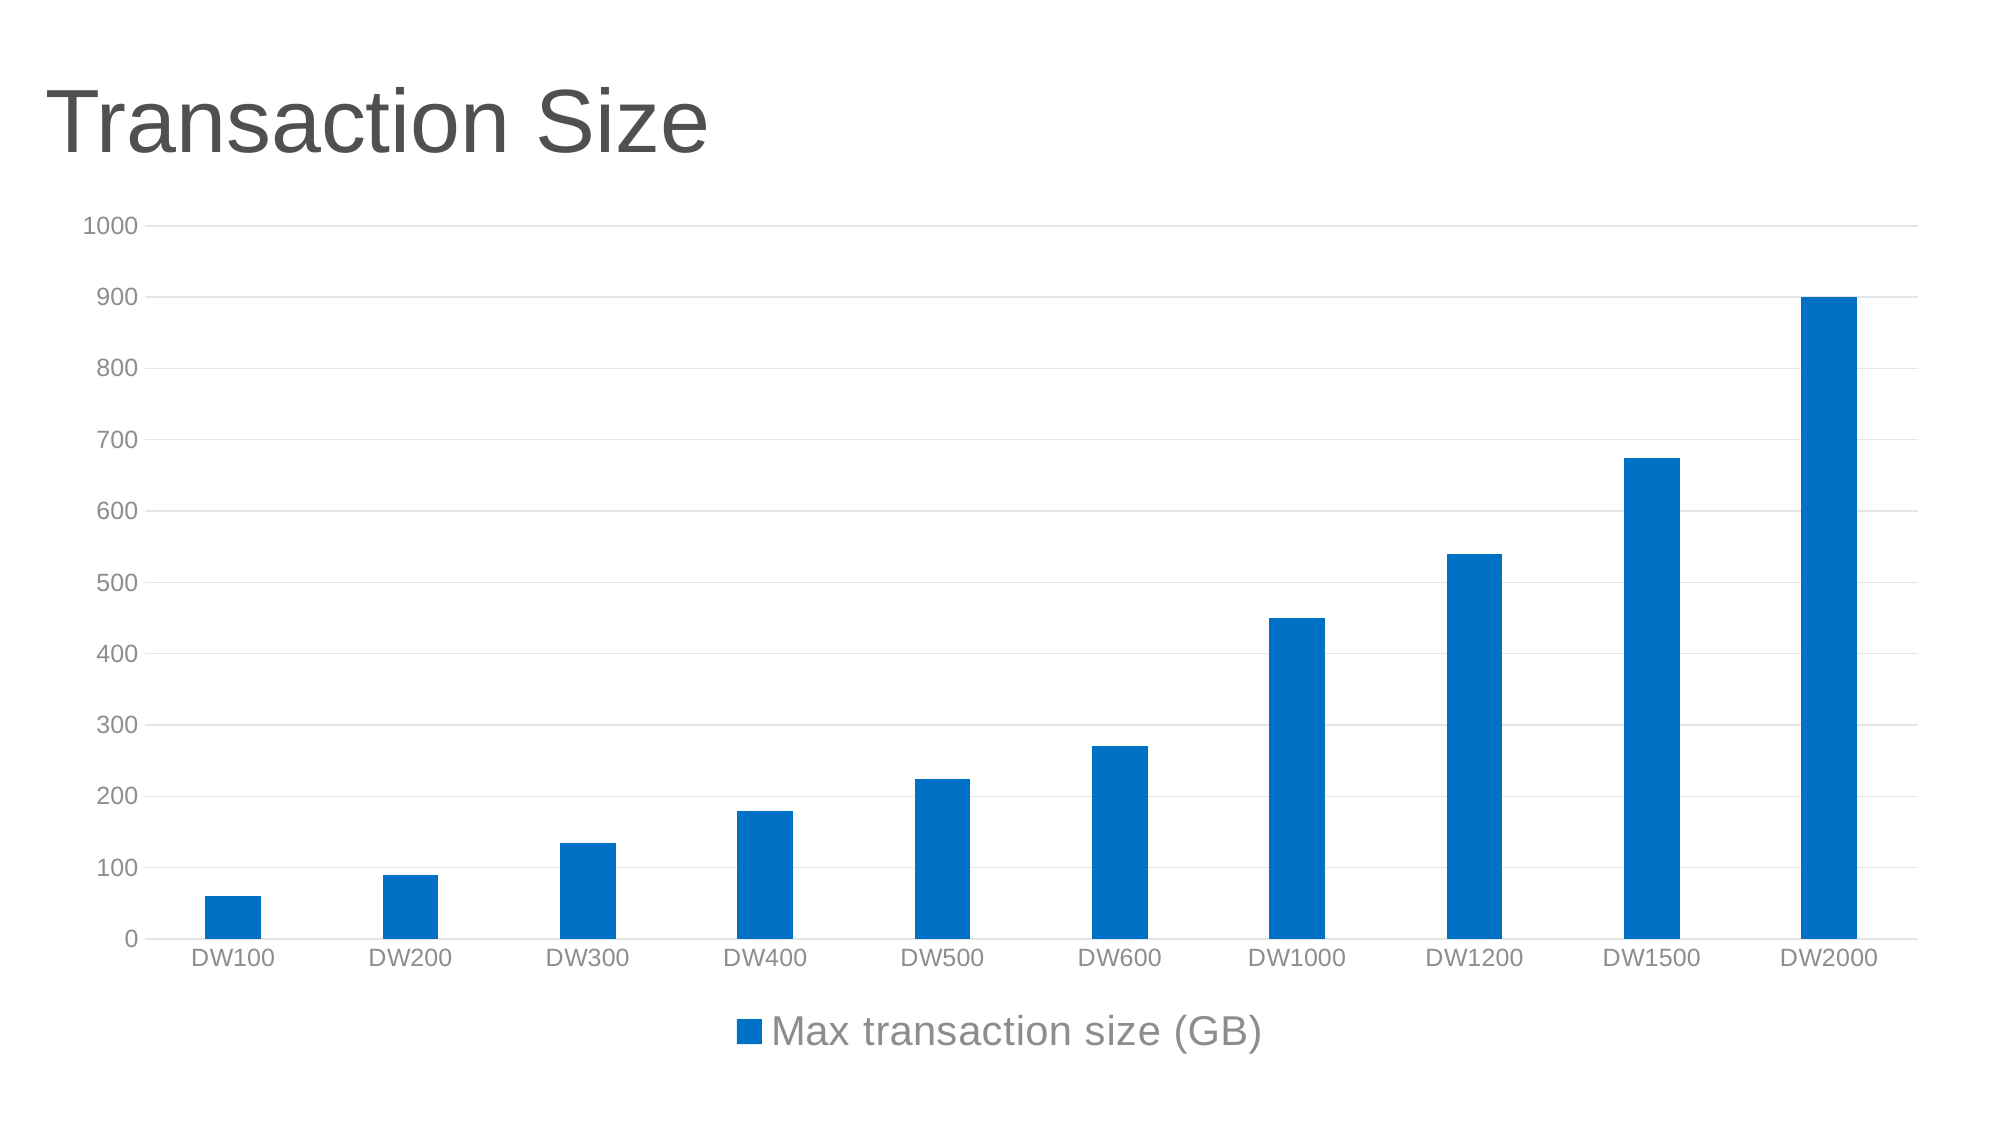

# Transaction Size

### Chart

| Category | Max transaction size (GB) |
|---|---|
| DW100 | 60.0 |
| DW200 | 90.0 |
| DW300 | 135.0 |
| DW400 | 180.0 |
| DW500 | 225.0 |
| DW600 | 270.0 |
| DW1000 | 450.0 |
| DW1200 | 540.0 |
| DW1500 | 675.0 |
| DW2000 | 900.0 |